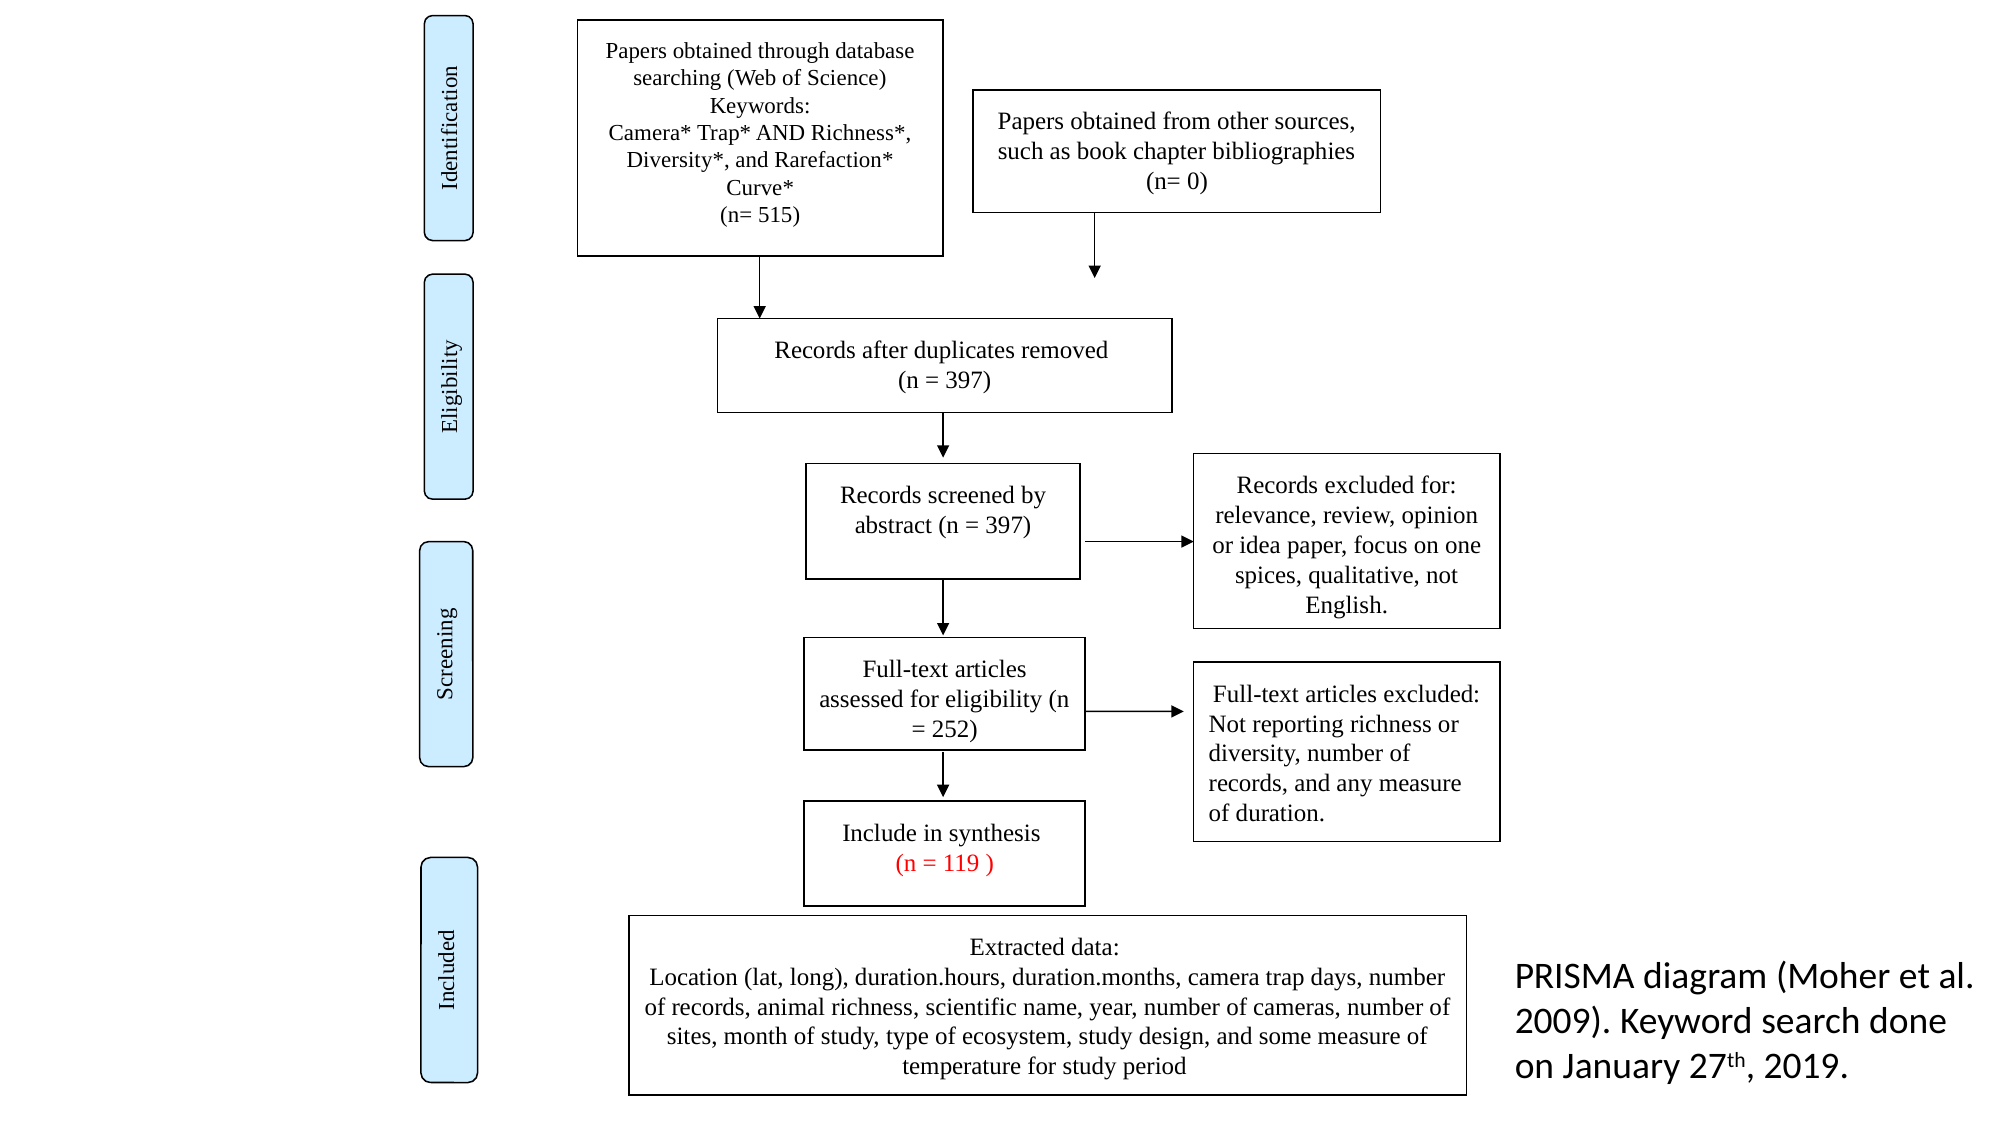

Papers obtained through database searching (Web of Science) Keywords:
Camera* Trap* AND Richness*, Diversity*, and Rarefaction* Curve*
(n= 515)

Papers obtained from other sources, such as book chapter bibliographies
(n= 0)

Identification

Records after duplicates removed
(n = 397)
Eligibility

Records excluded for: relevance, review, opinion or idea paper, focus on one spices, qualitative, not English.

Records screened by abstract (n = 397)
Screening

Full-text articles assessed for eligibility (n = 252)

Full-text articles excluded:
Not reporting richness or diversity, number of records, and any measure of duration.
Include in synthesis
(n = 119 )
Extracted data:
Location (lat, long), duration.hours, duration.months, camera trap days, number of records, animal richness, scientific name, year, number of cameras, number of sites, month of study, type of ecosystem, study design, and some measure of temperature for study period

Included

PRISMA diagram (Moher et al. 2009). Keyword search done on January 27th, 2019.